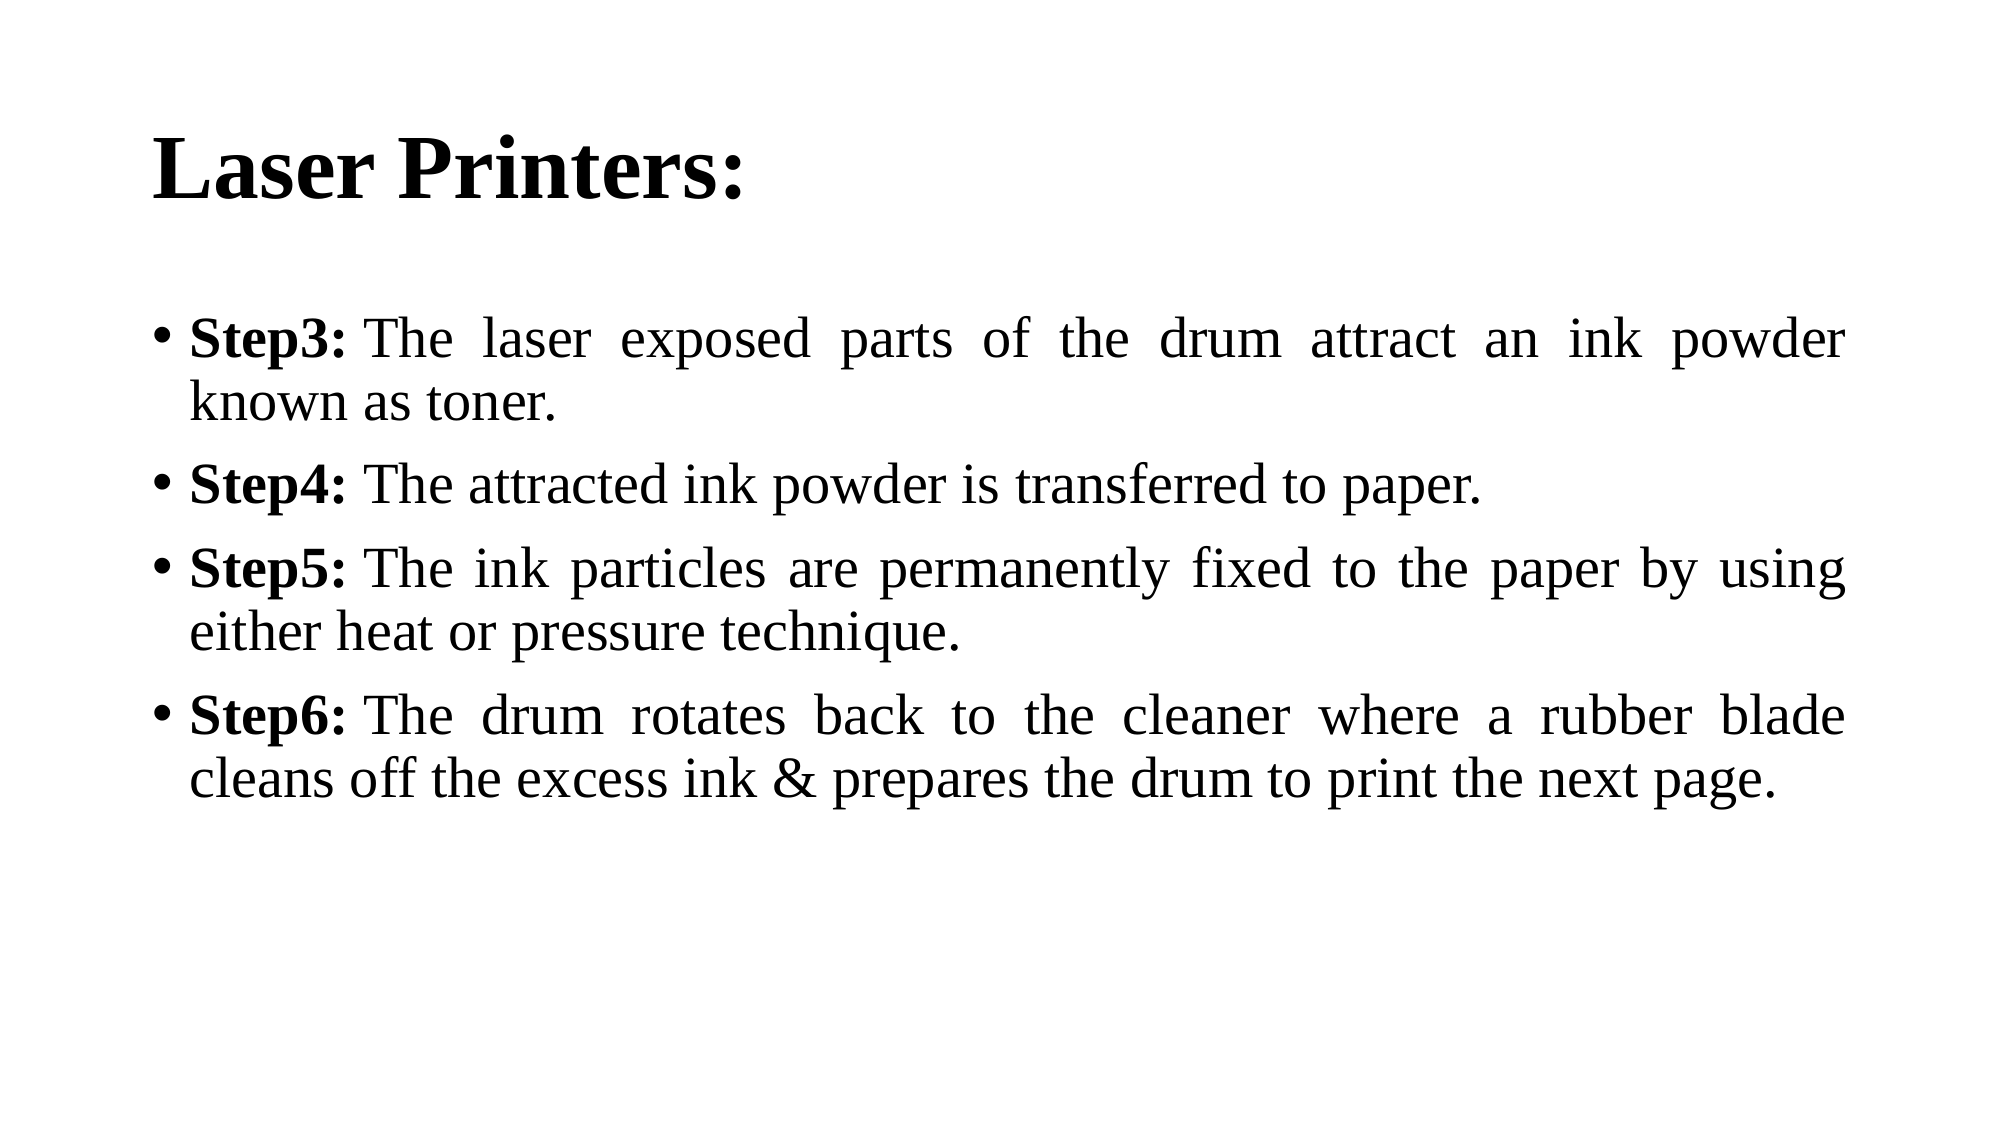

# Laser Printers:
Step3: The laser exposed parts of the drum attract an ink powder known as toner.
Step4: The attracted ink powder is transferred to paper.
Step5: The ink particles are permanently fixed to the paper by using either heat or pressure technique.
Step6: The drum rotates back to the cleaner where a rubber blade cleans off the excess ink & prepares the drum to print the next page.